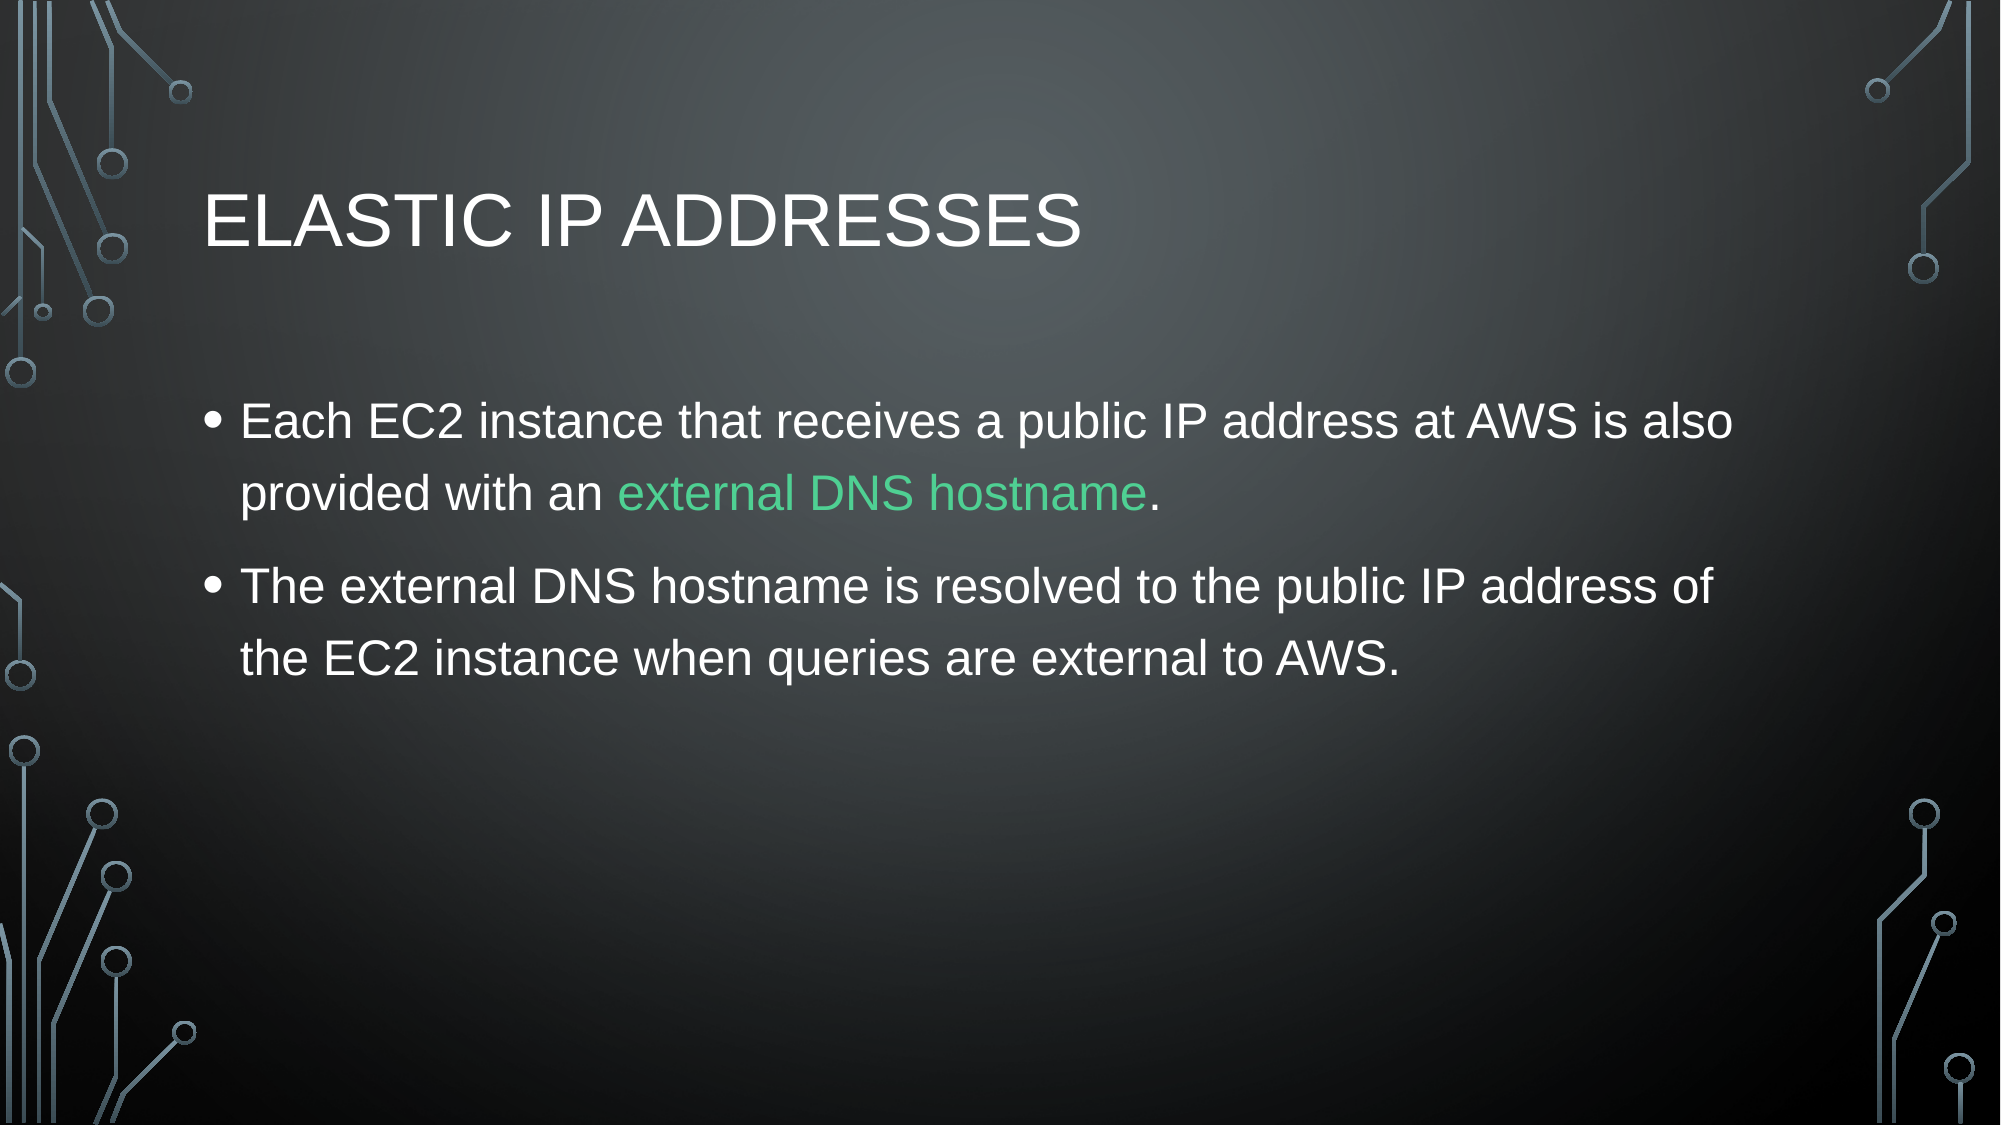

# Elastic IP addresses
Each EC2 instance that receives a public IP address at AWS is also provided with an external DNS hostname.
The external DNS hostname is resolved to the public IP address of the EC2 instance when queries are external to AWS.